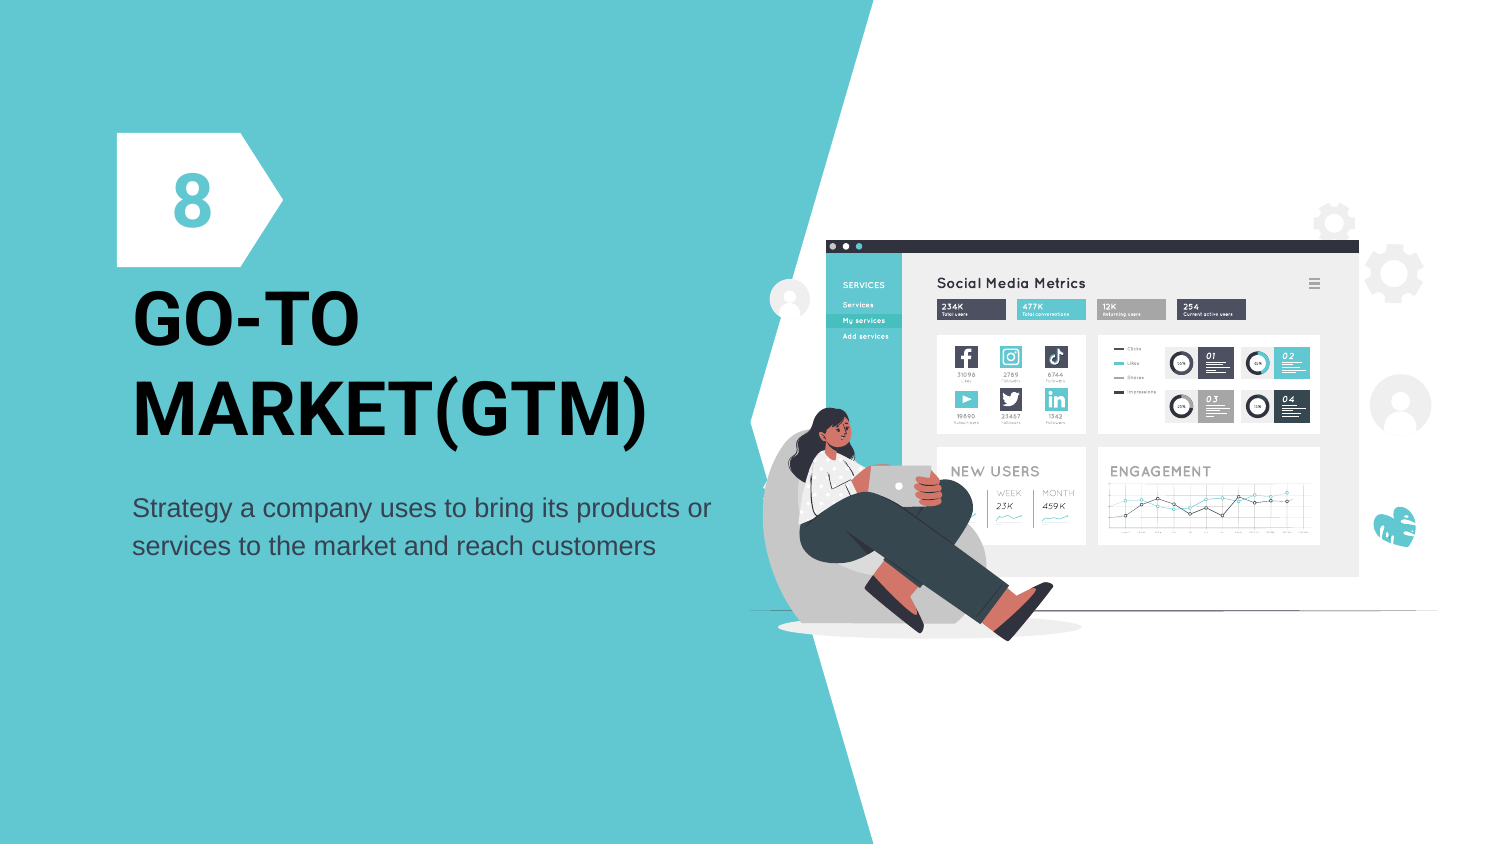

8

# GO-TO MARKET(GTM)
Strategy a company uses to bring its products or services to the market and reach customers